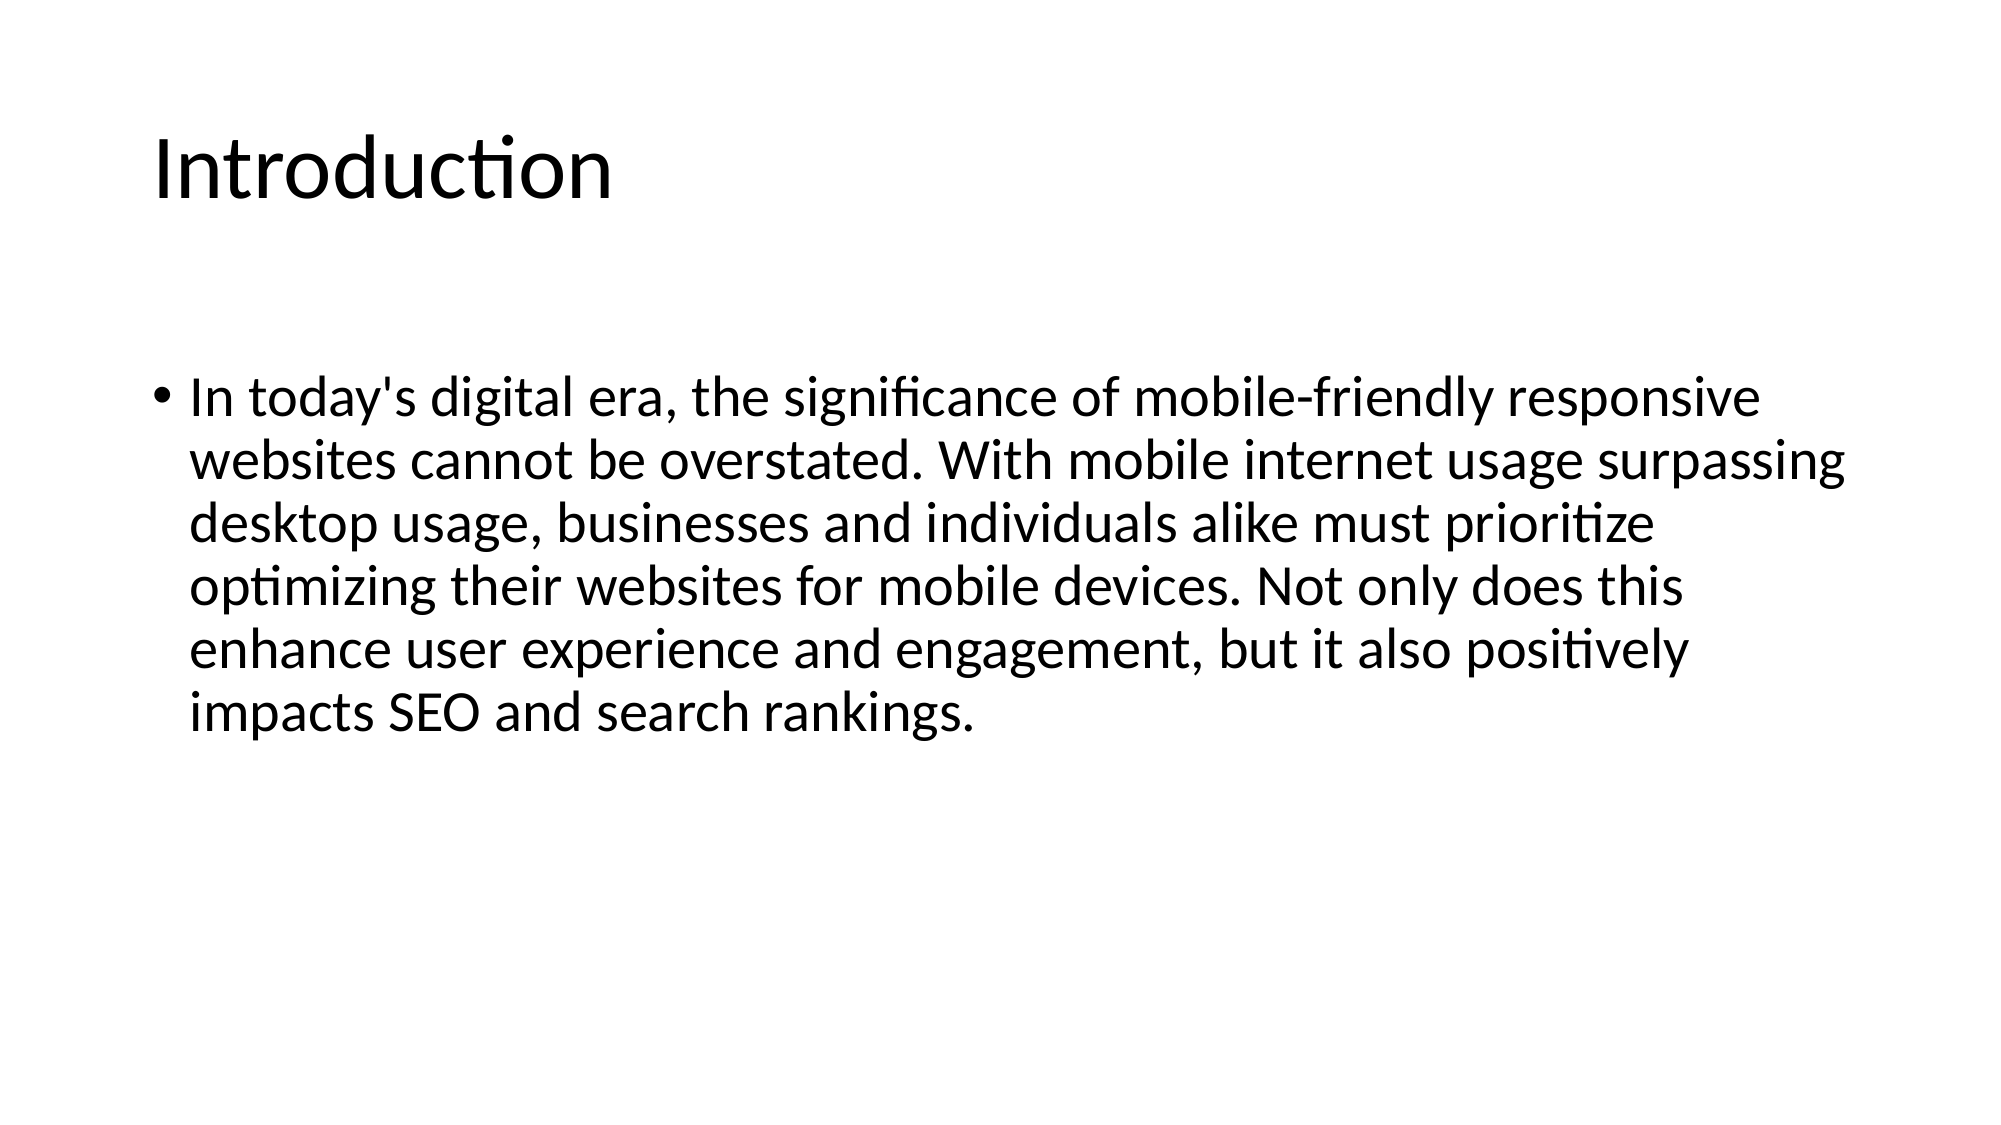

# Introduction
In today's digital era, the significance of mobile-friendly responsive websites cannot be overstated. With mobile internet usage surpassing desktop usage, businesses and individuals alike must prioritize optimizing their websites for mobile devices. Not only does this enhance user experience and engagement, but it also positively impacts SEO and search rankings.